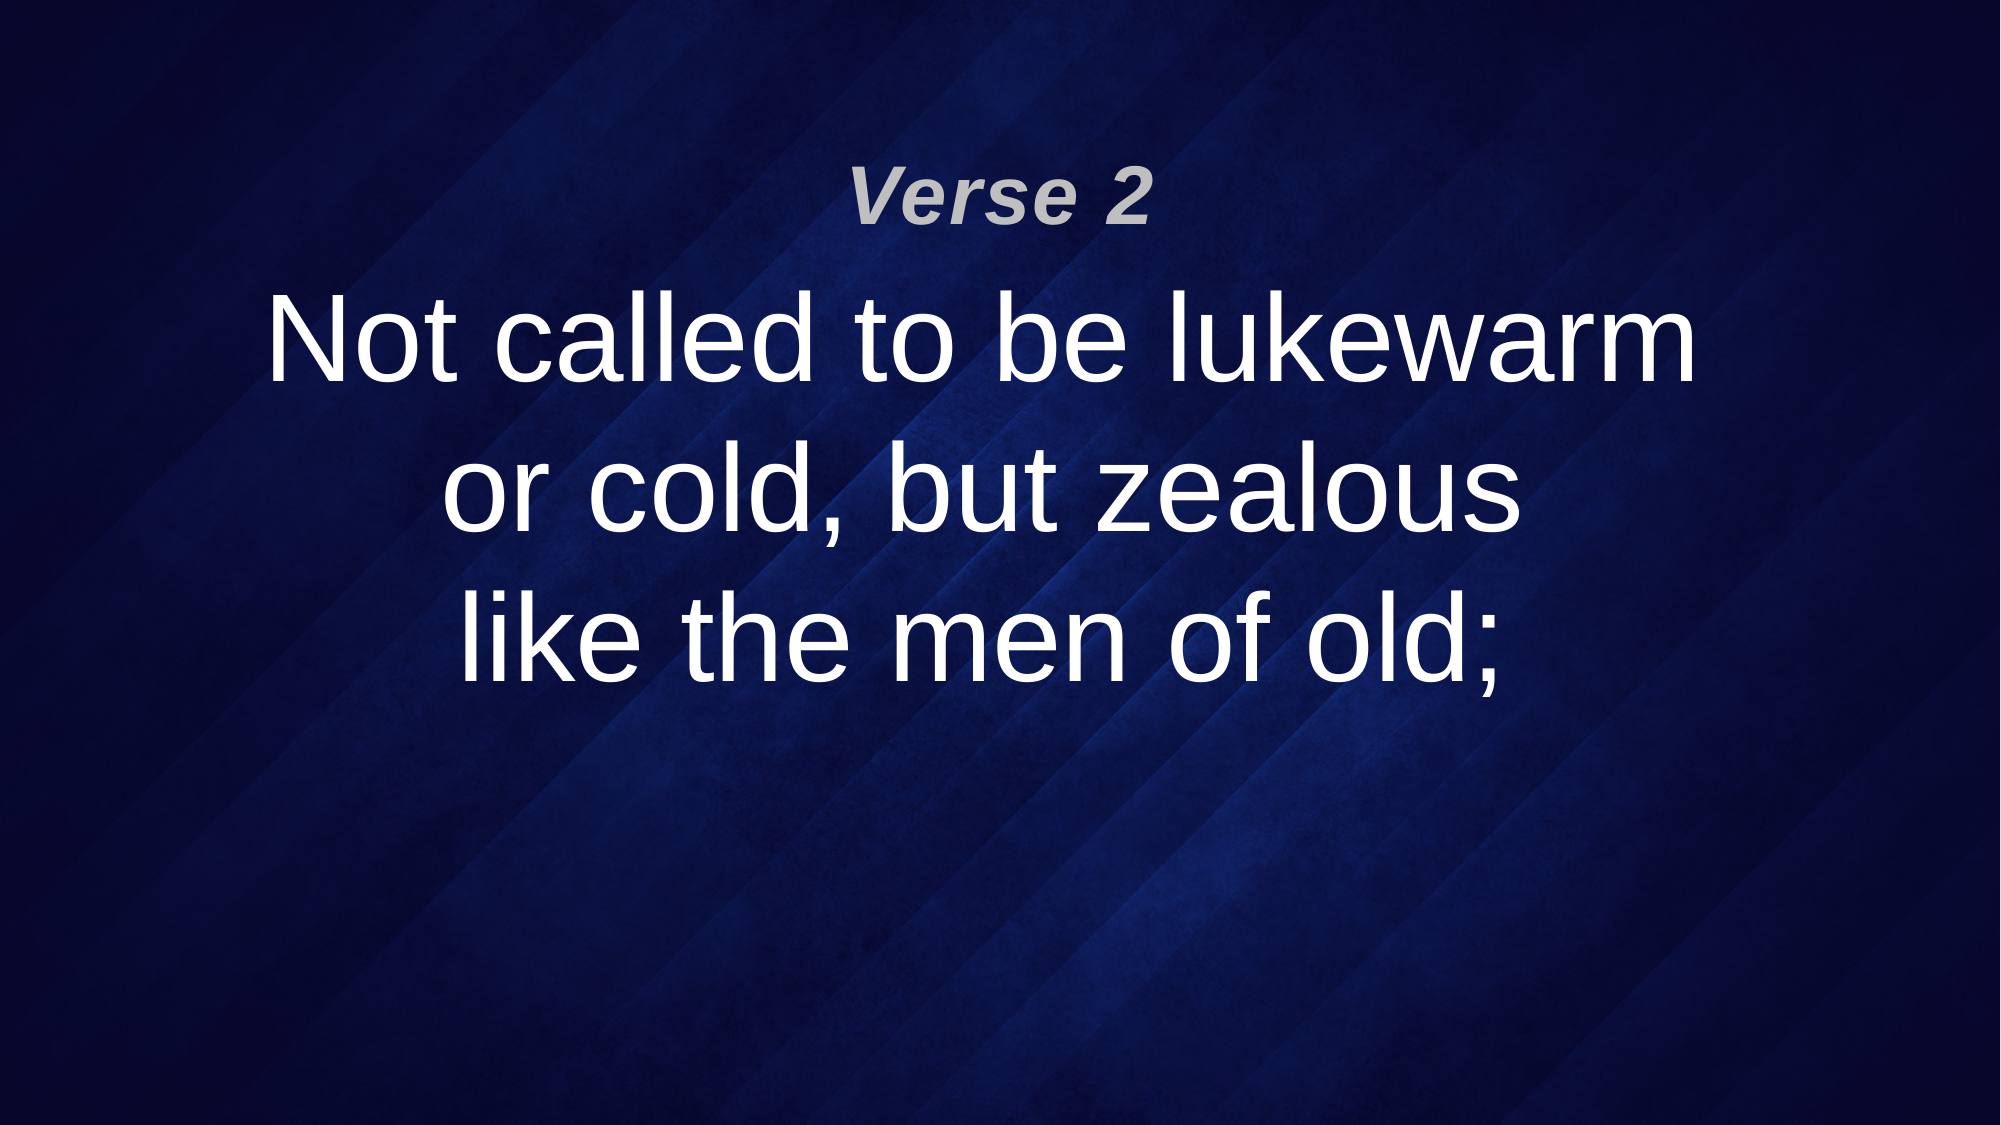

Verse 2
# Not called to be lukewarm or cold, but zealous like the men of old;